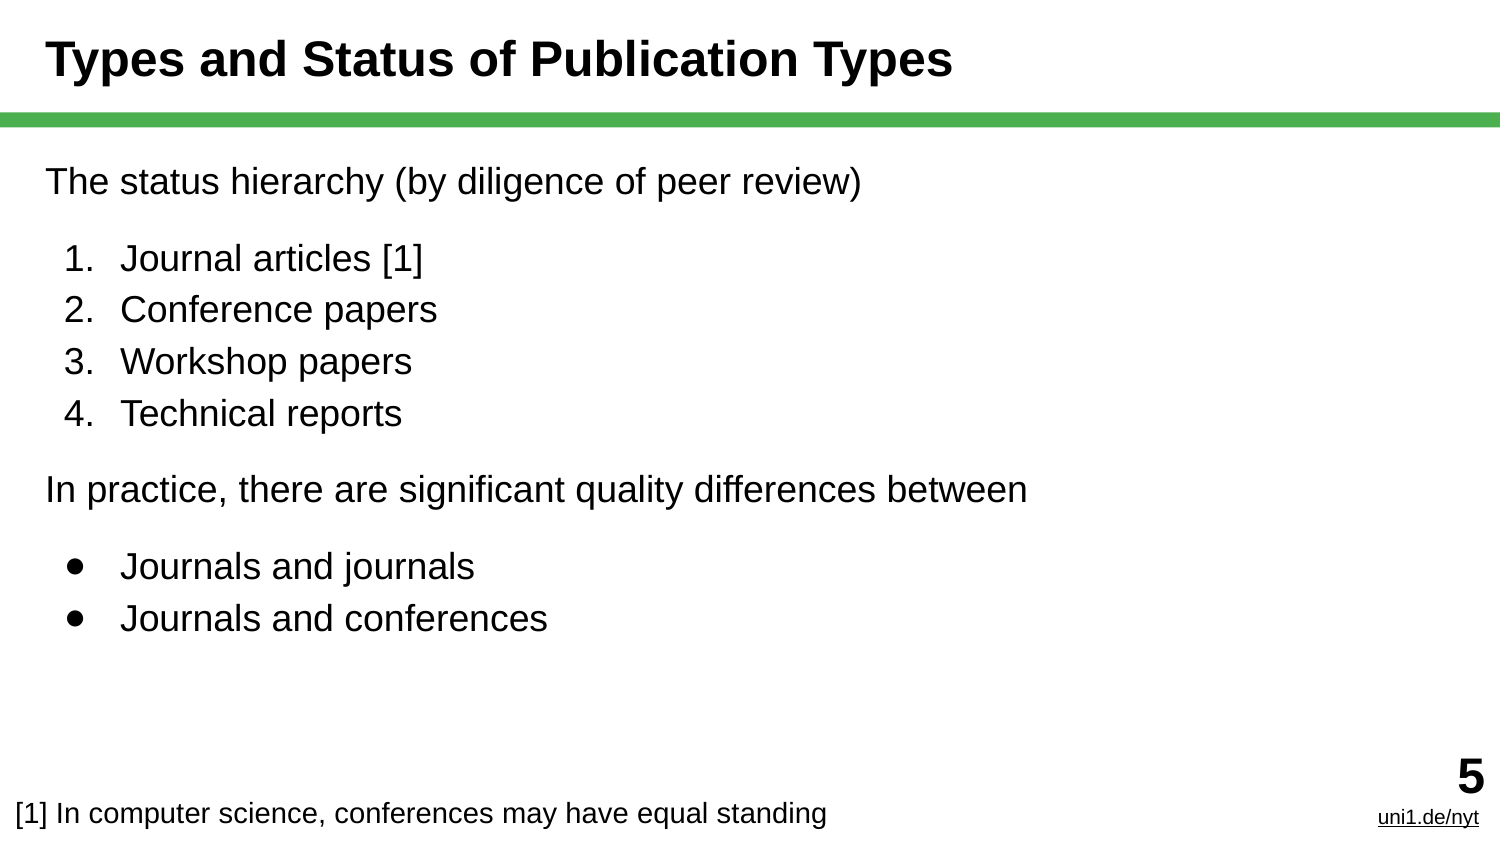

# Types and Status of Publication Types
The status hierarchy (by diligence of peer review)
Journal articles [1]
Conference papers
Workshop papers
Technical reports
In practice, there are significant quality differences between
Journals and journals
Journals and conferences
5
uni1.de/nyt
[1] In computer science, conferences may have equal standing